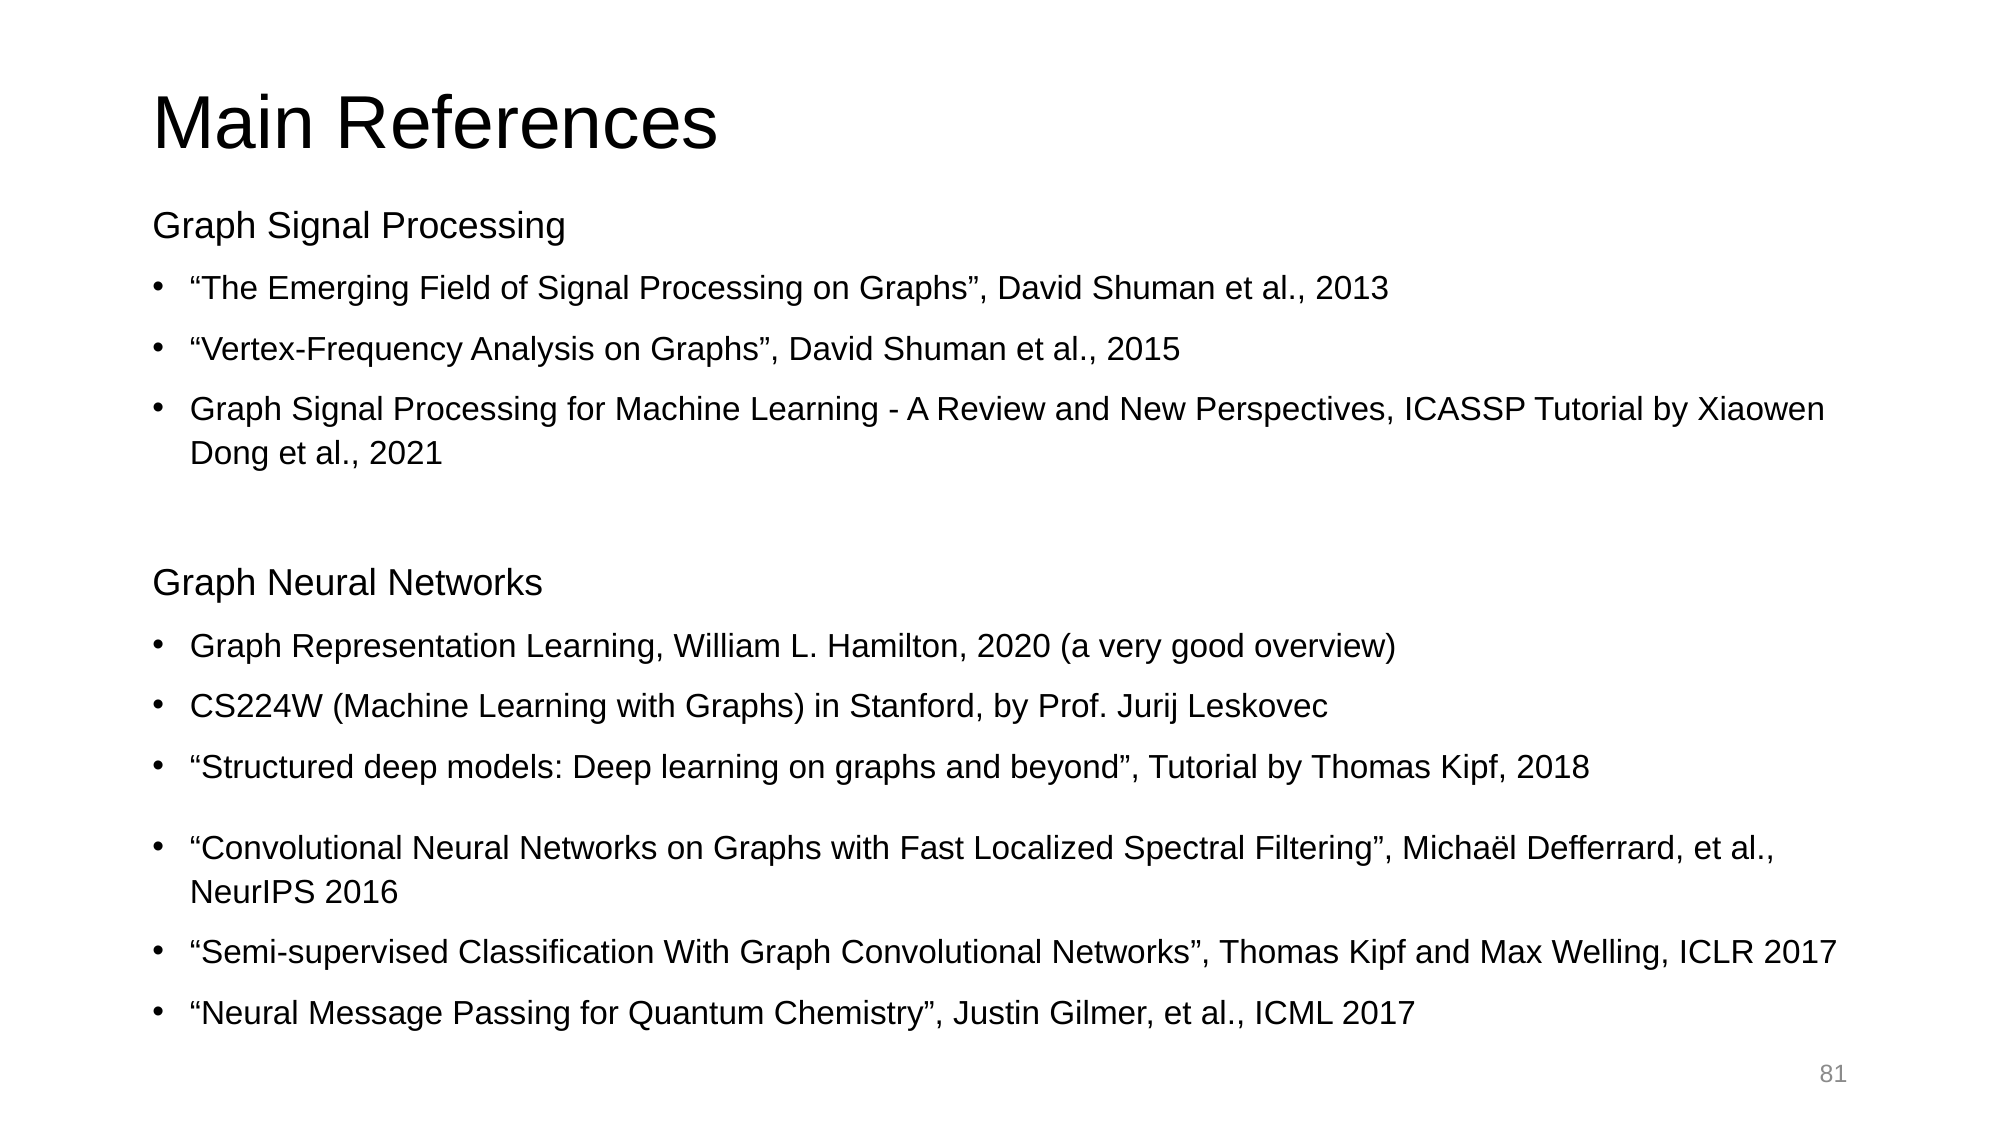

# Main References
Graph Signal Processing
“The Emerging Field of Signal Processing on Graphs”, David Shuman et al., 2013
“Vertex-Frequency Analysis on Graphs”, David Shuman et al., 2015
Graph Signal Processing for Machine Learning - A Review and New Perspectives, ICASSP Tutorial by Xiaowen Dong et al., 2021

Graph Neural Networks
Graph Representation Learning, William L. Hamilton, 2020 (a very good overview)
CS224W (Machine Learning with Graphs) in Stanford, by Prof. Jurij Leskovec
“Structured deep models: Deep learning on graphs and beyond”, Tutorial by Thomas Kipf, 2018
“Convolutional Neural Networks on Graphs with Fast Localized Spectral Filtering”, Michaël Defferrard, et al., NeurIPS 2016
“Semi-supervised Classification With Graph Convolutional Networks”, Thomas Kipf and Max Welling, ICLR 2017
“Neural Message Passing for Quantum Chemistry”, Justin Gilmer, et al., ICML 2017
81